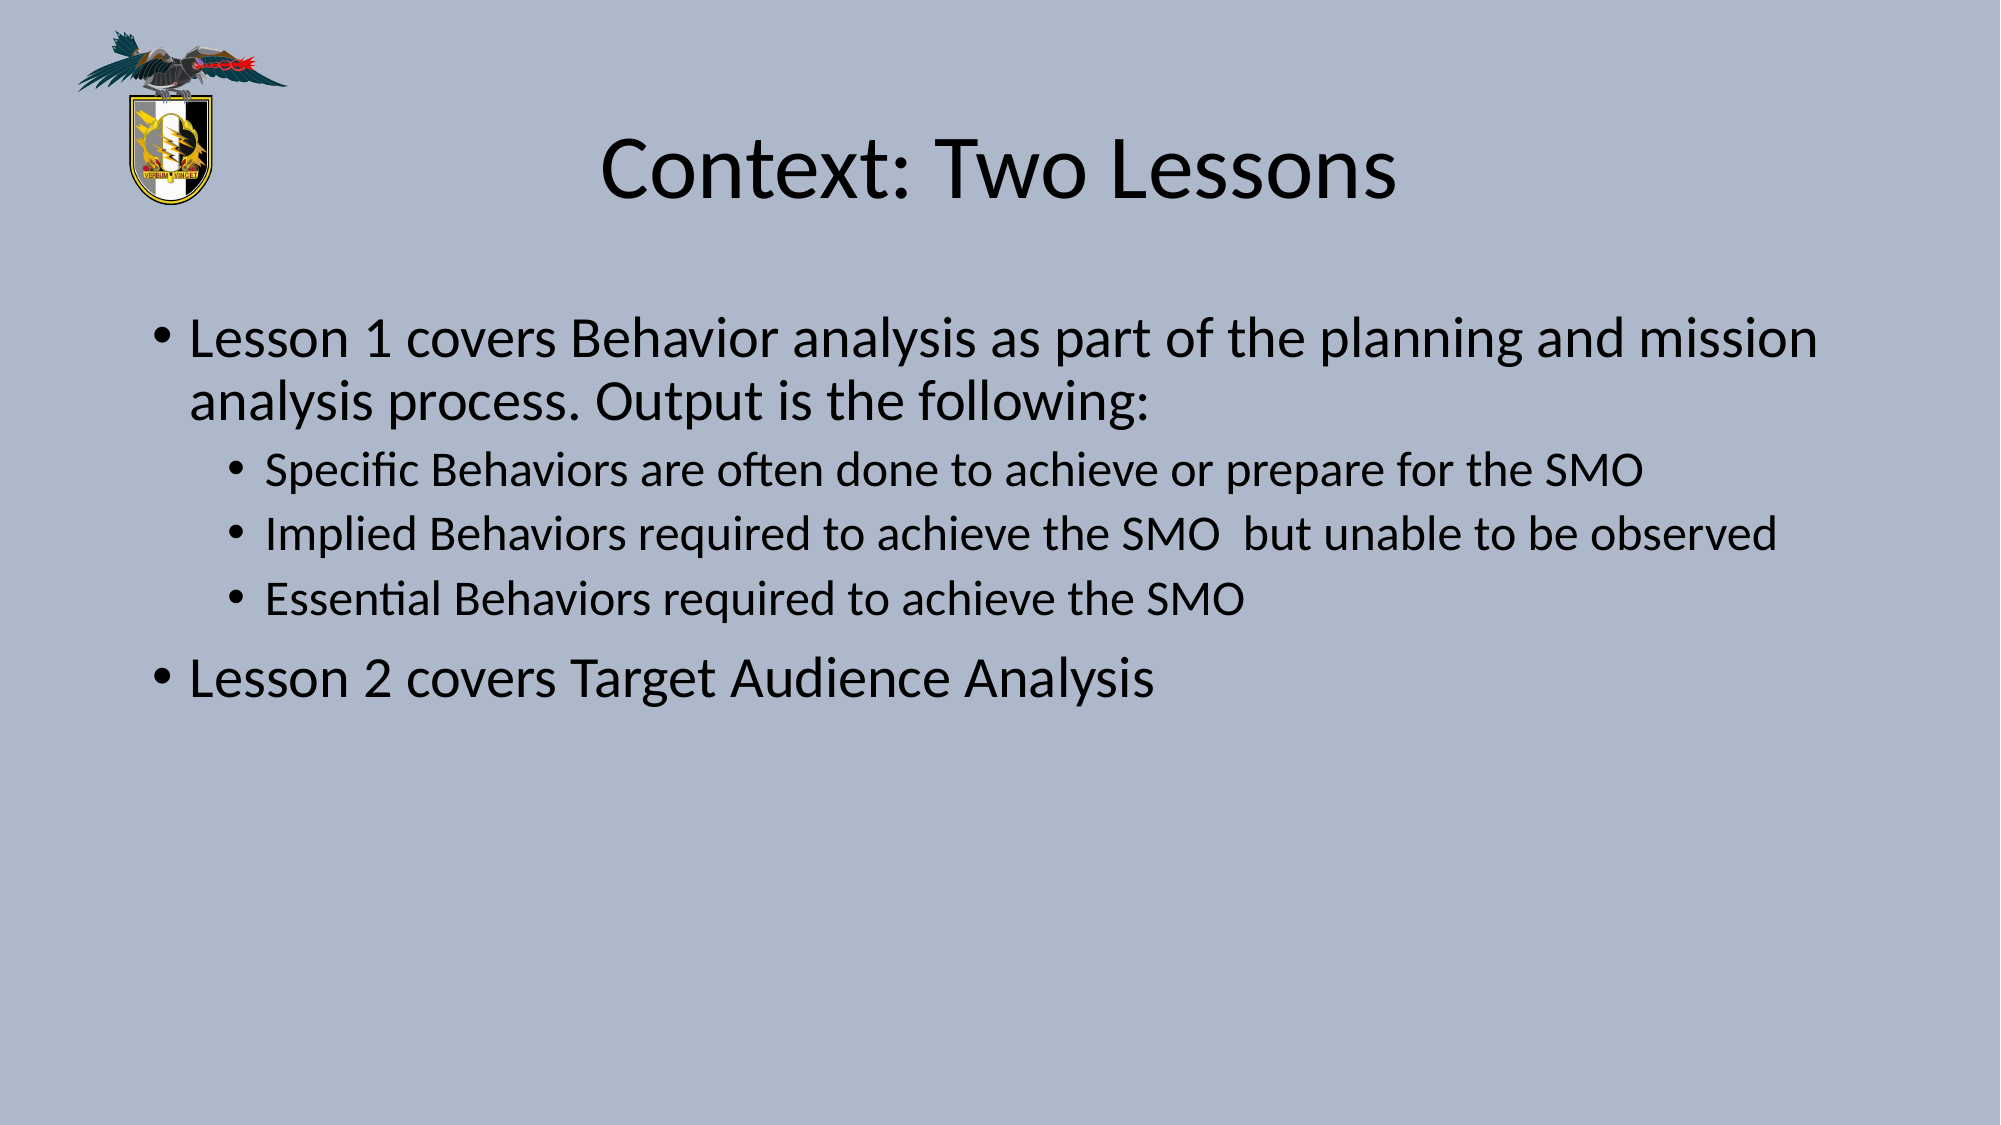

# Context: Two Lessons
Lesson 1 covers Behavior analysis as part of the planning and mission analysis process. Output is the following:
Specific Behaviors are often done to achieve or prepare for the SMO
Implied Behaviors required to achieve the SMO  but unable to be observed
Essential Behaviors required to achieve the SMO
Lesson 2 covers Target Audience Analysis